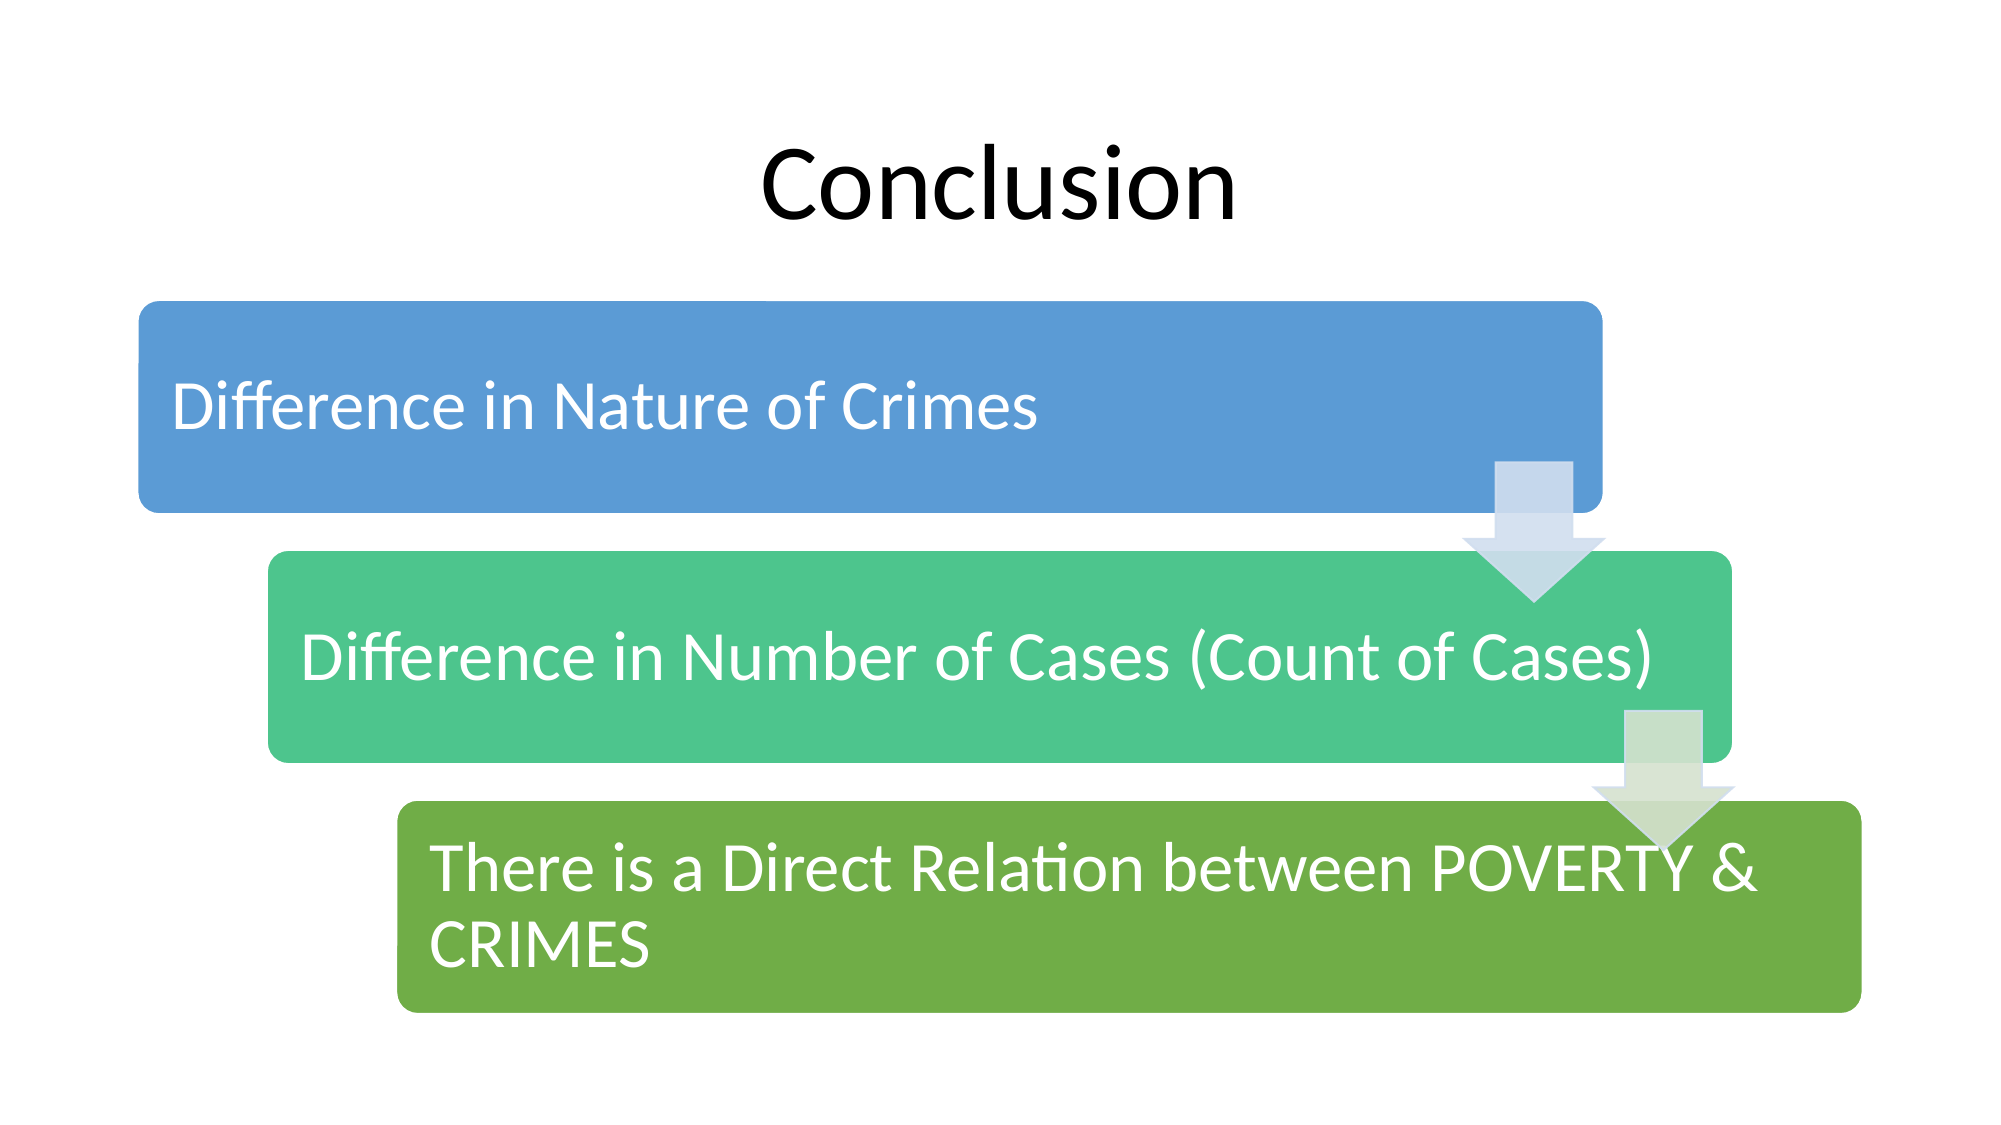

# Conclusion
Difference in Nature of Crimes
Difference in Number of Cases (Count of Cases)
There is a Direct Relation between POVERTY & CRIMES